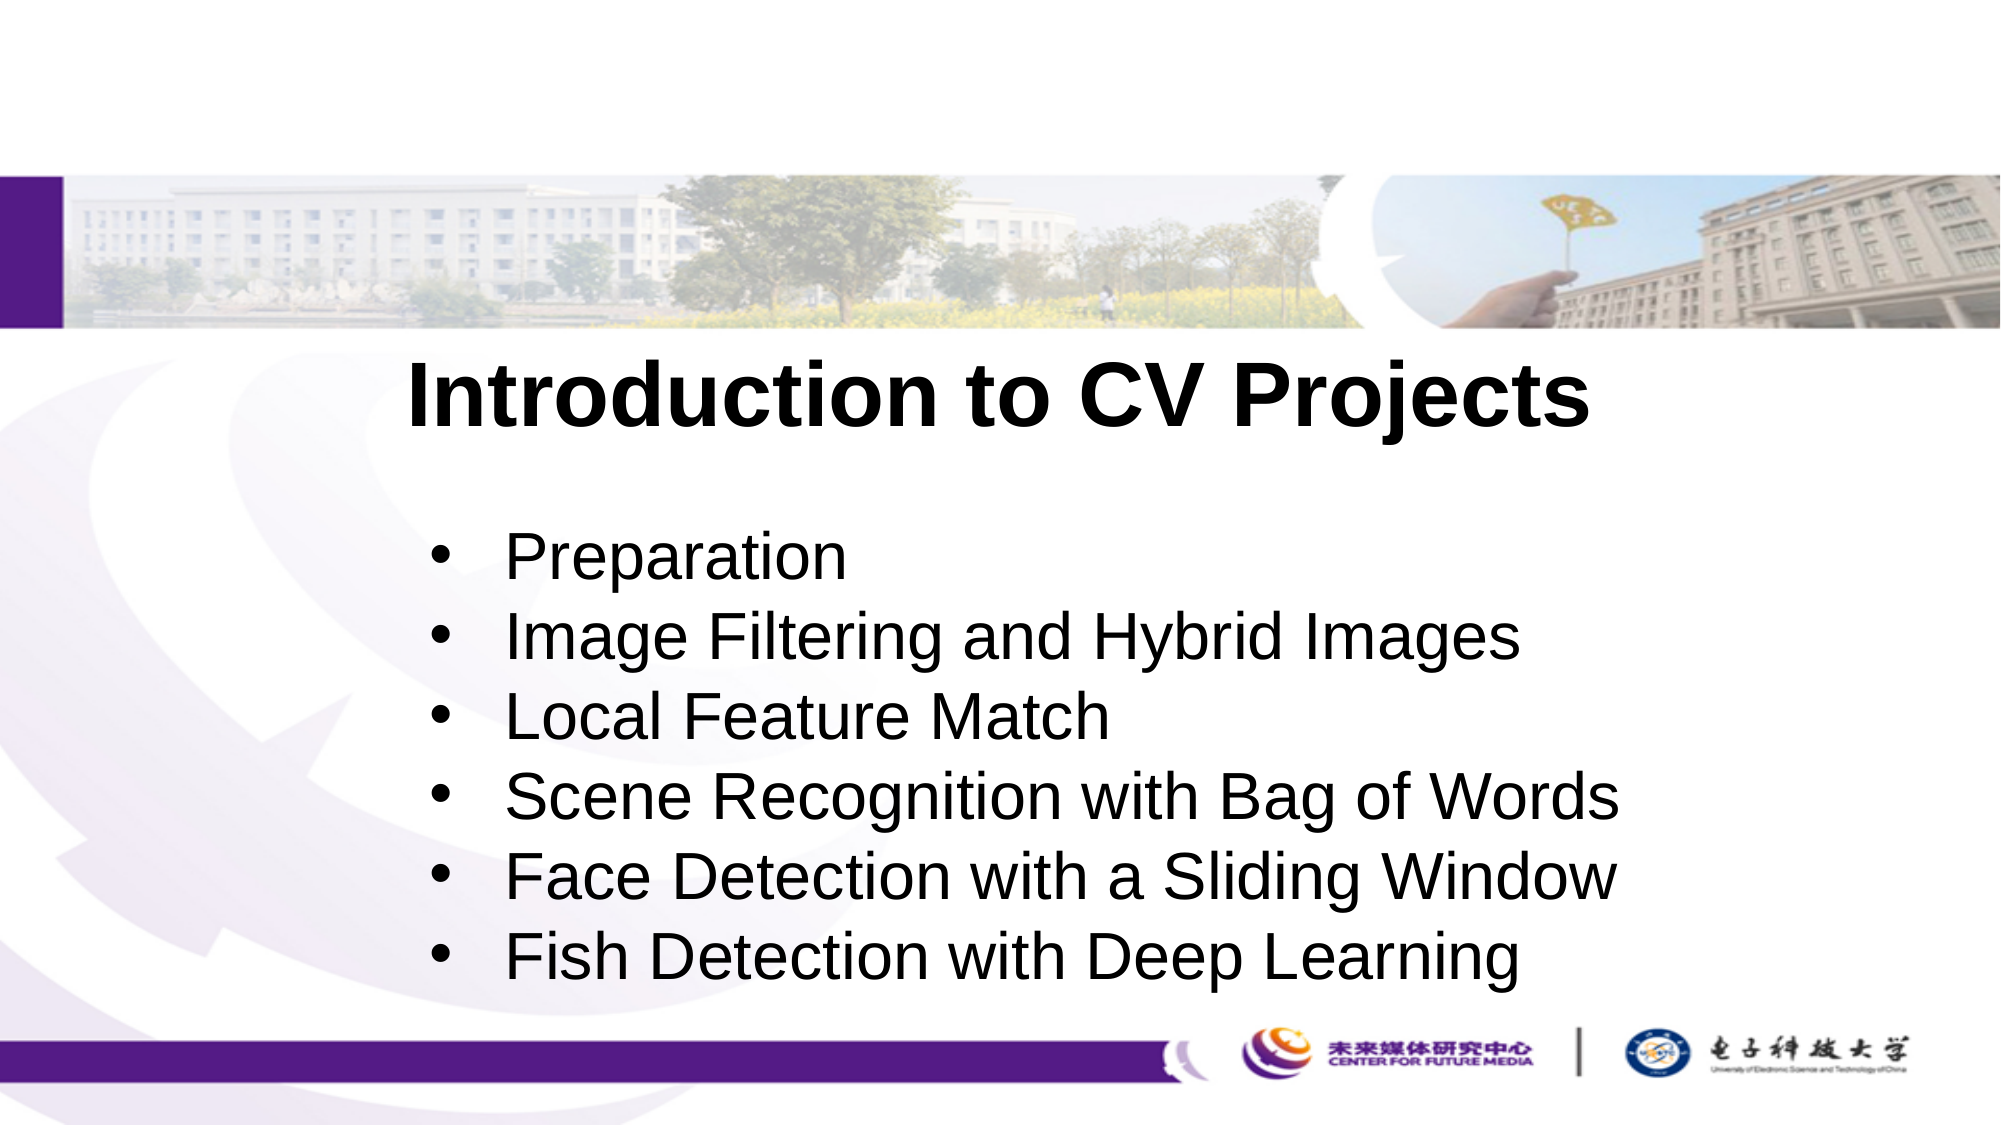

# Introduction to CV Projects
Preparation
Image Filtering and Hybrid Images
Local Feature Match
Scene Recognition with Bag of Words
Face Detection with a Sliding Window
Fish Detection with Deep Learning